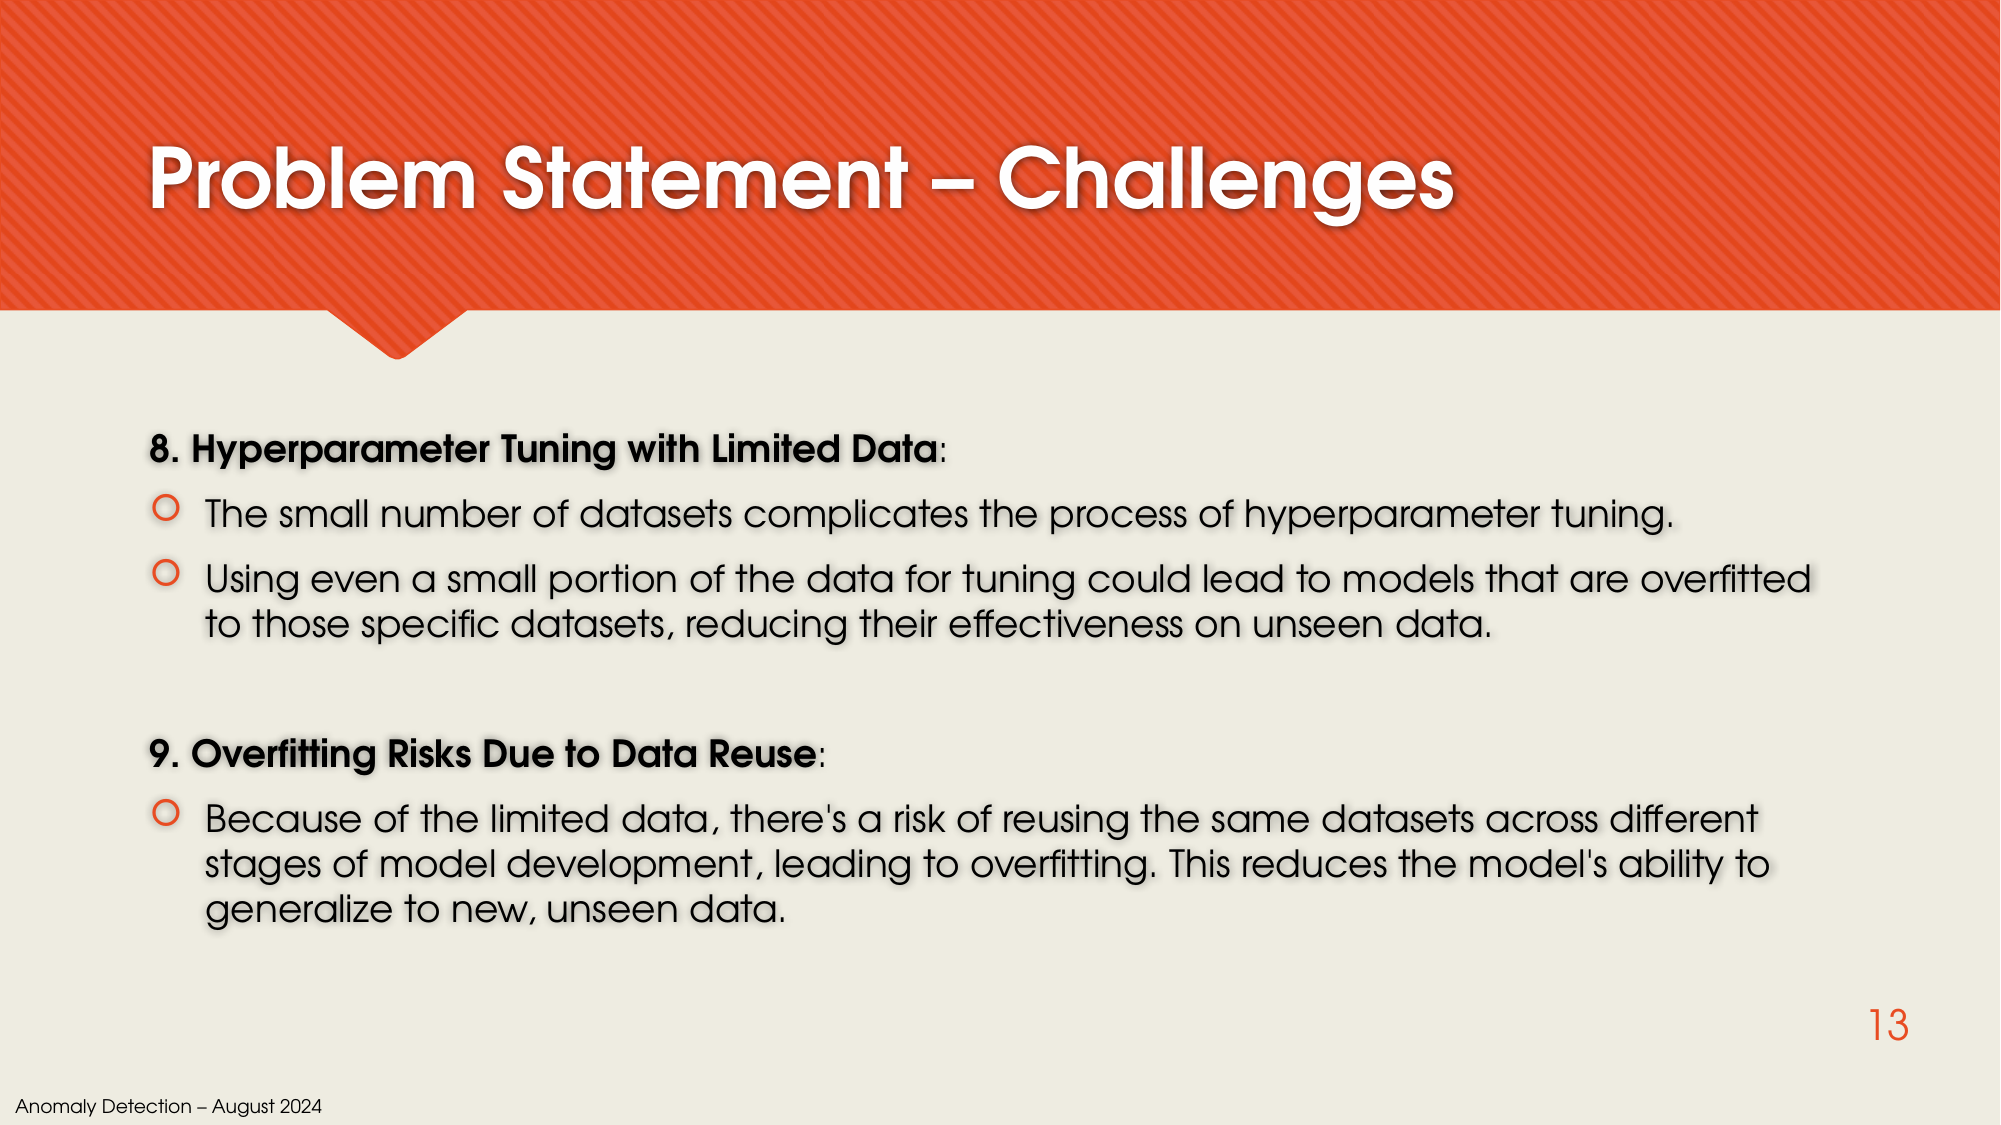

# Problem Statement – Challenges
8. Hyperparameter Tuning with Limited Data:
The small number of datasets complicates the process of hyperparameter tuning.
Using even a small portion of the data for tuning could lead to models that are overfitted to those specific datasets, reducing their effectiveness on unseen data.

9. Overfitting Risks Due to Data Reuse:
Because of the limited data, there's a risk of reusing the same datasets across different stages of model development, leading to overfitting. This reduces the model's ability to generalize to new, unseen data.
13
Anomaly Detection – August 2024